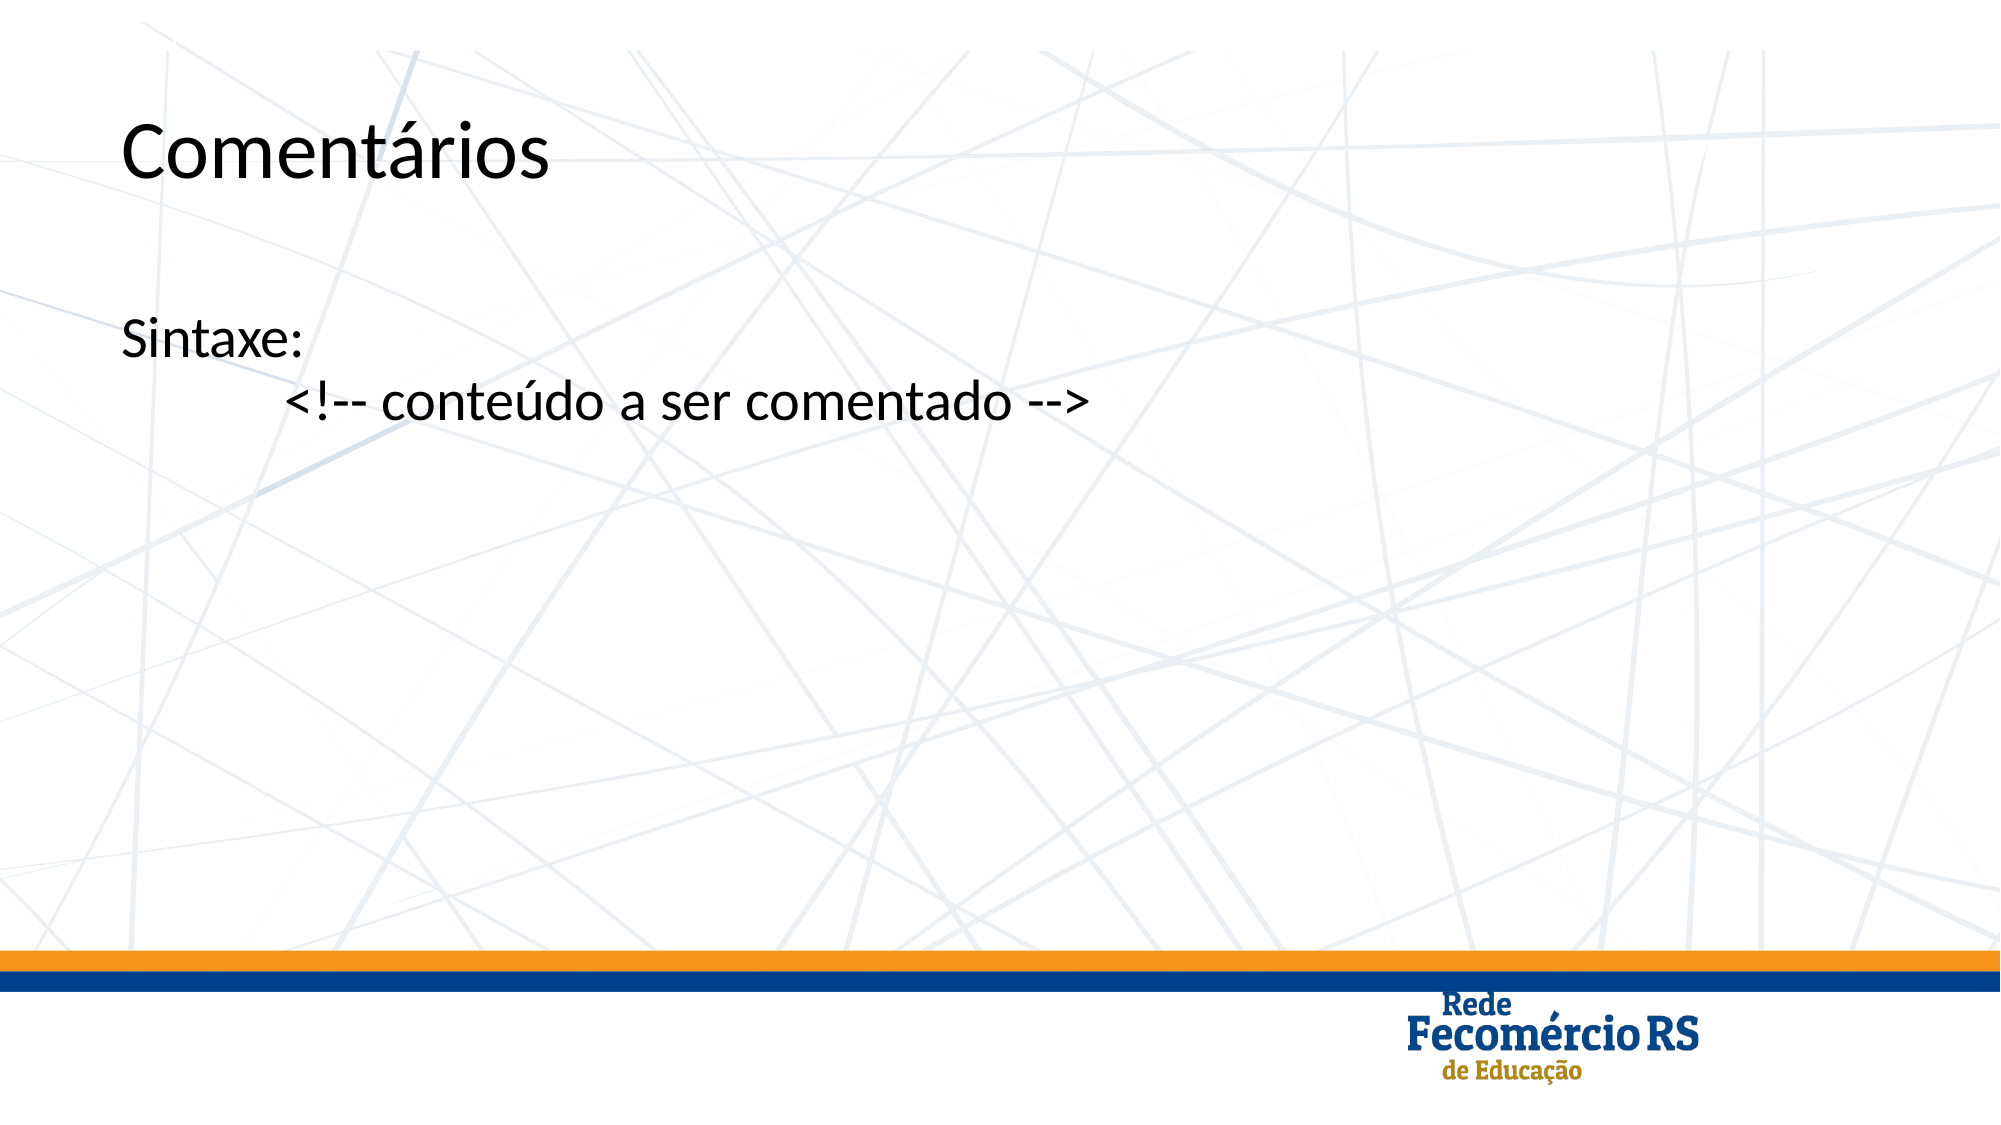

# Comentários
Sintaxe:
	 <!-- conteúdo a ser comentado -->